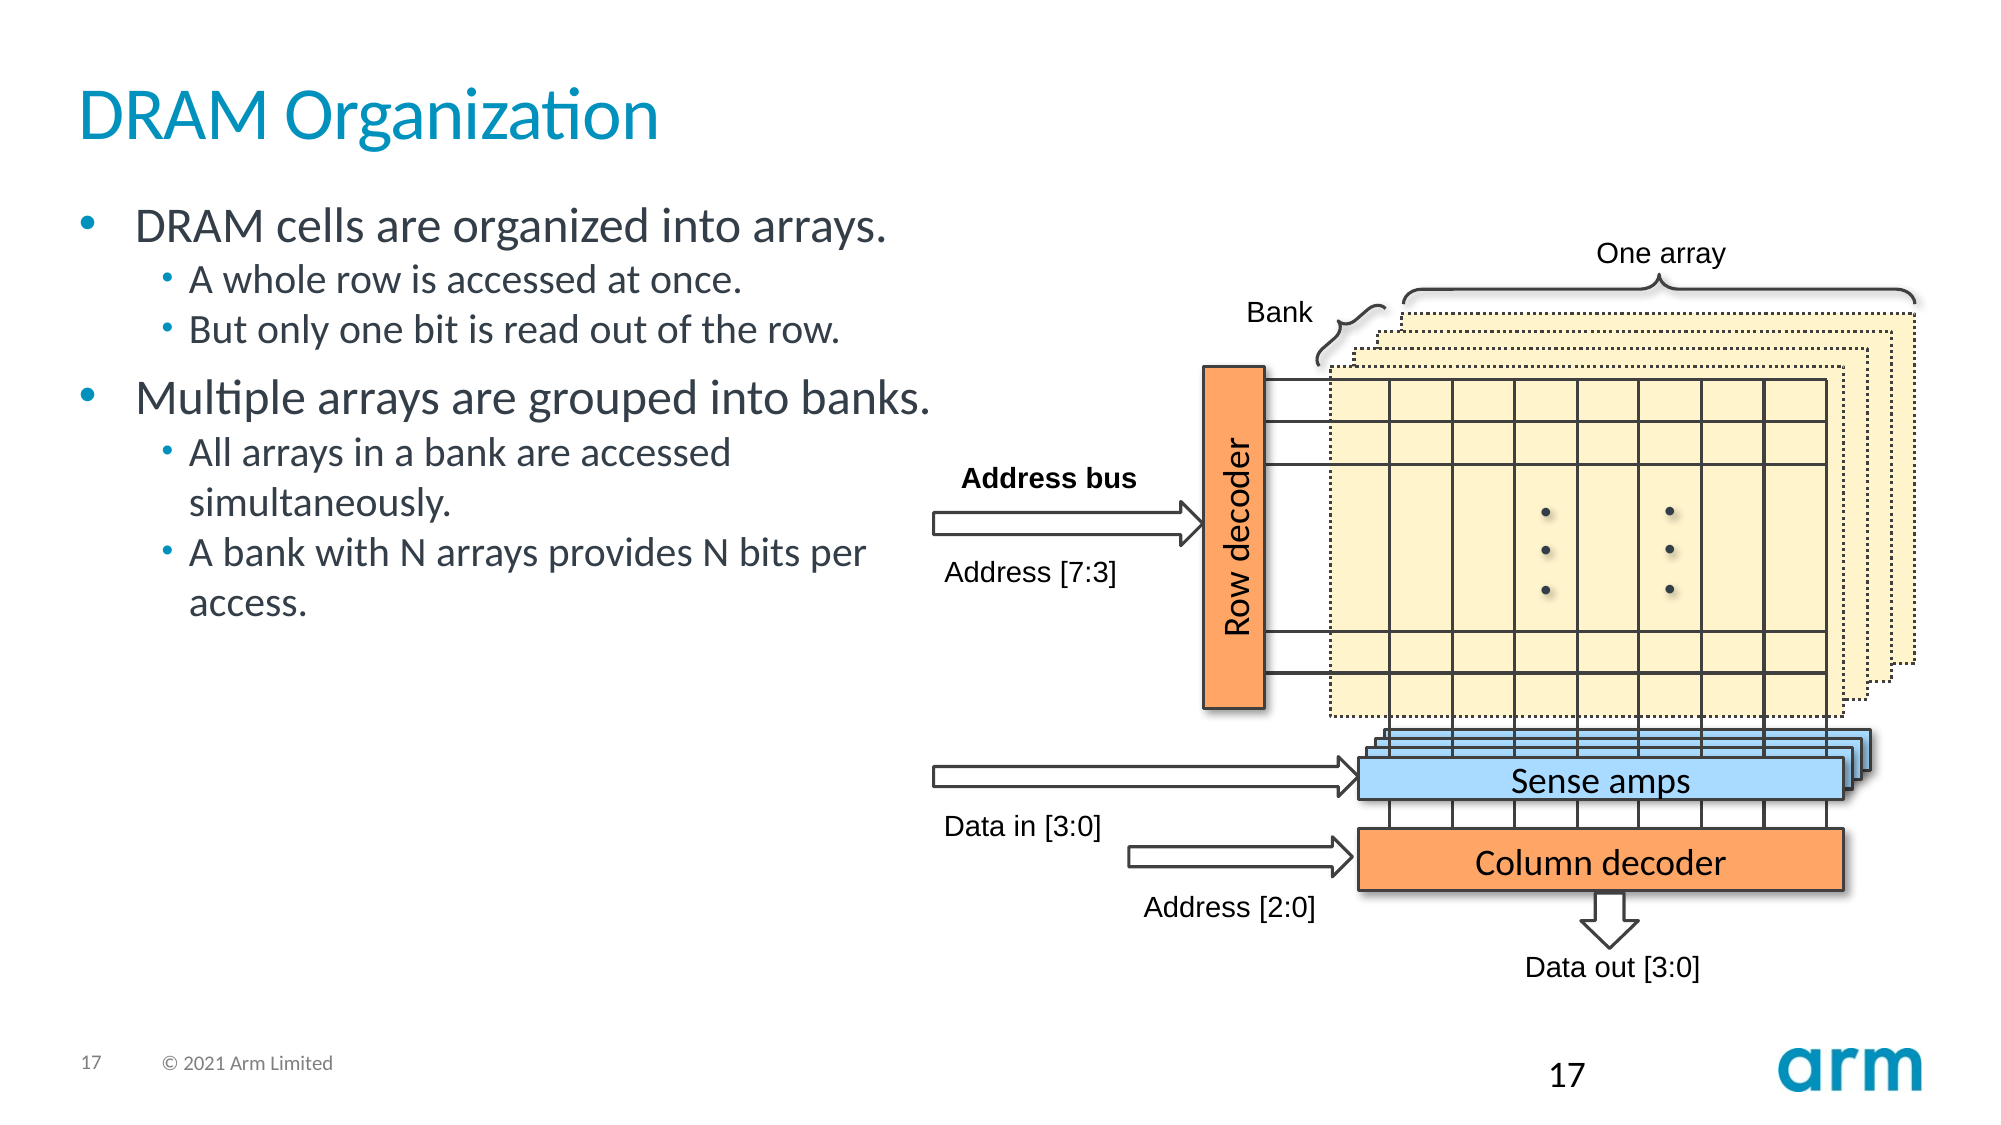

# DRAM Organization
DRAM cells are organized into arrays.
A whole row is accessed at once.
But only one bit is read out of the row.
Multiple arrays are grouped into banks.
All arrays in a bank are accessed simultaneously.
A bank with N arrays provides N bits per access.

One array

Bank

Row decoder

Address bus
.
.

.
.
.
.
Address [7:3]

Sense amps
Data in [3:0]
Column decoder

Address [2:0]

Data out [3:0]
17